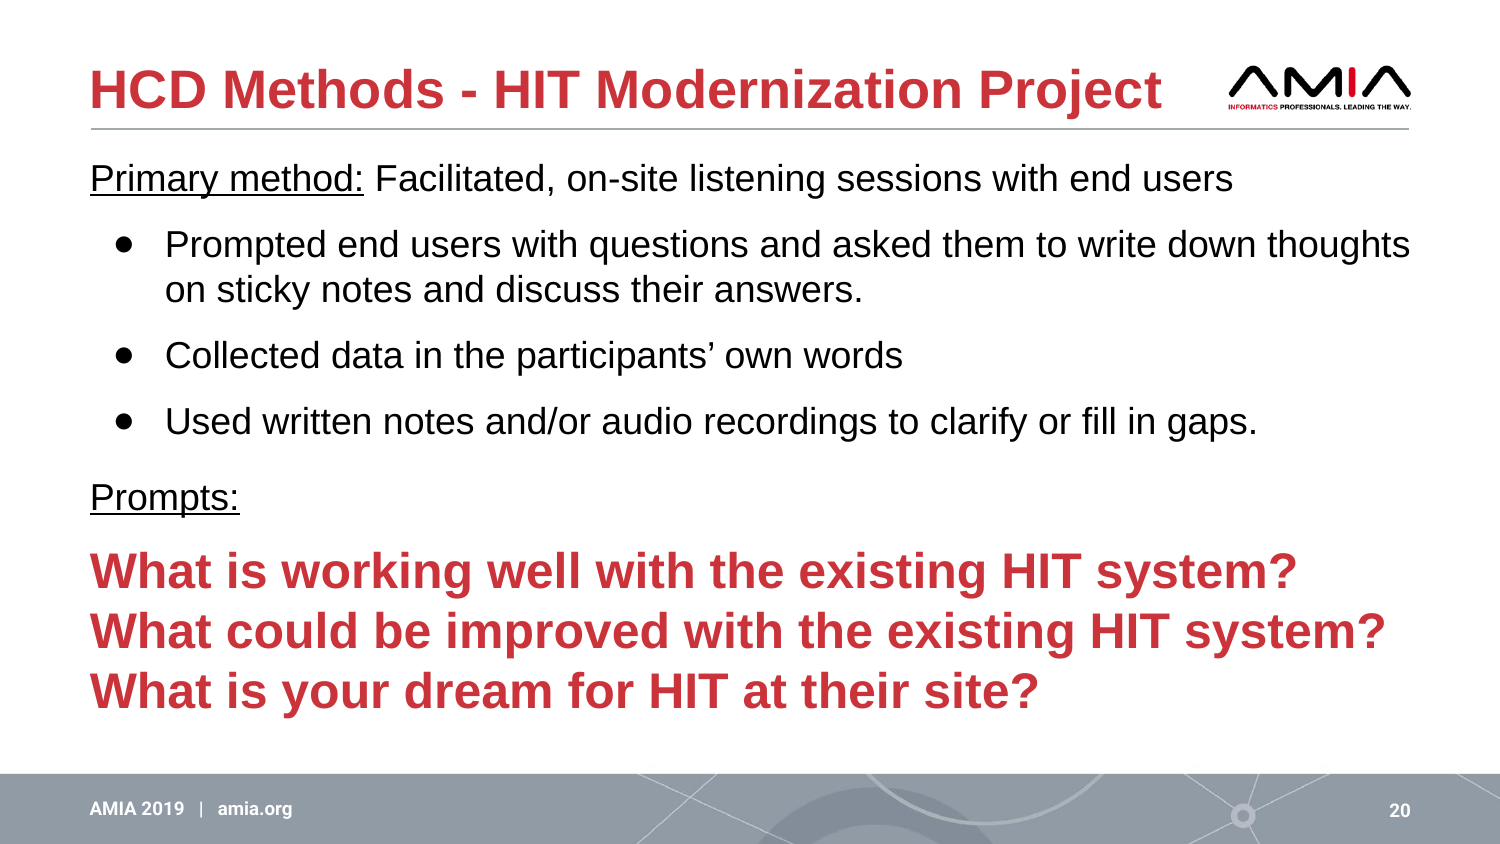

# HCD Methods - HIT Modernization Project
Primary method: Facilitated, on-site listening sessions with end users
Prompted end users with questions and asked them to write down thoughts on sticky notes and discuss their answers.
Collected data in the participants’ own words
Used written notes and/or audio recordings to clarify or fill in gaps.
Prompts:
What is working well with the existing HIT system?
What could be improved with the existing HIT system?
What is your dream for HIT at their site?

AMIA 2019   |   amia.org
20